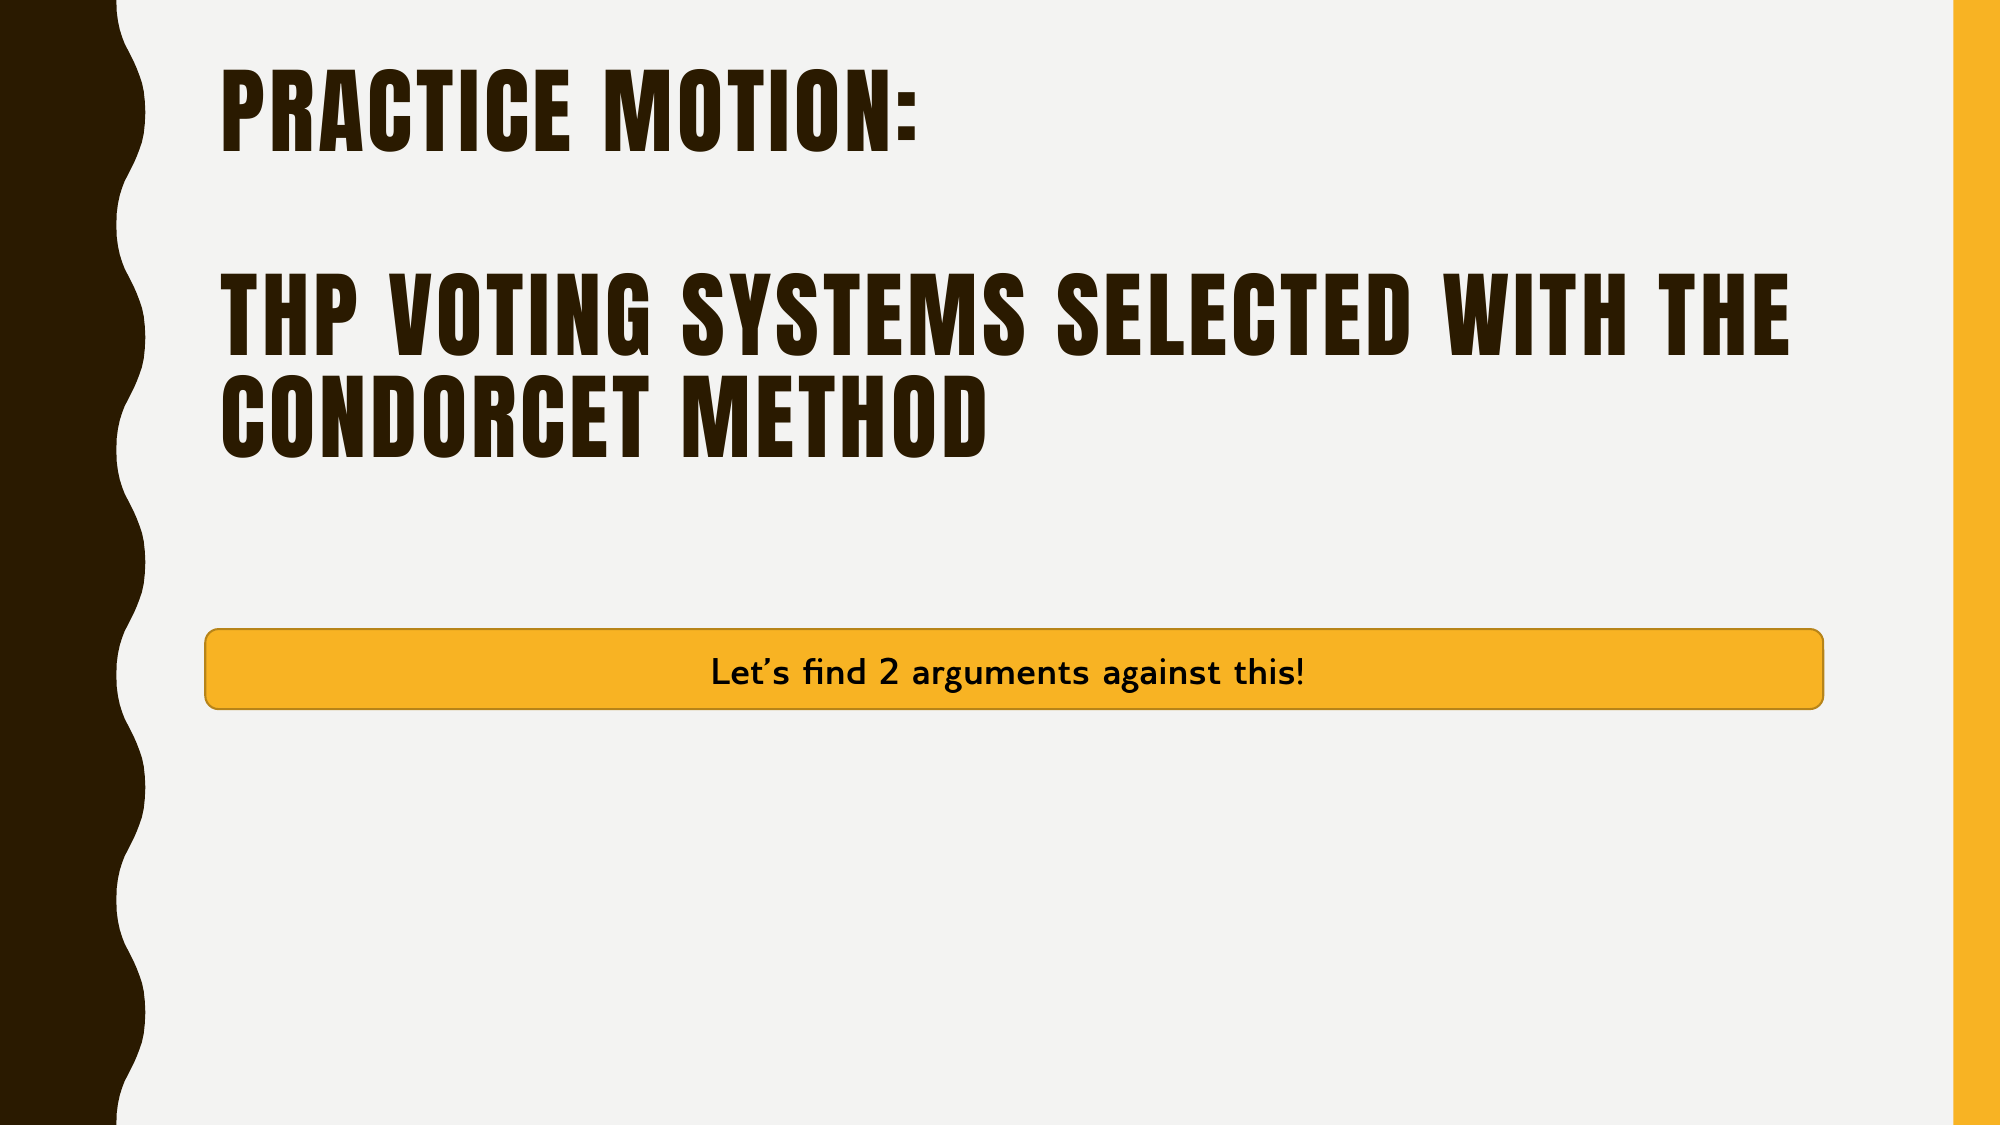

# Practice motion: THP voting systems selected with the condorcet method
Let’s find 2 arguments against this!